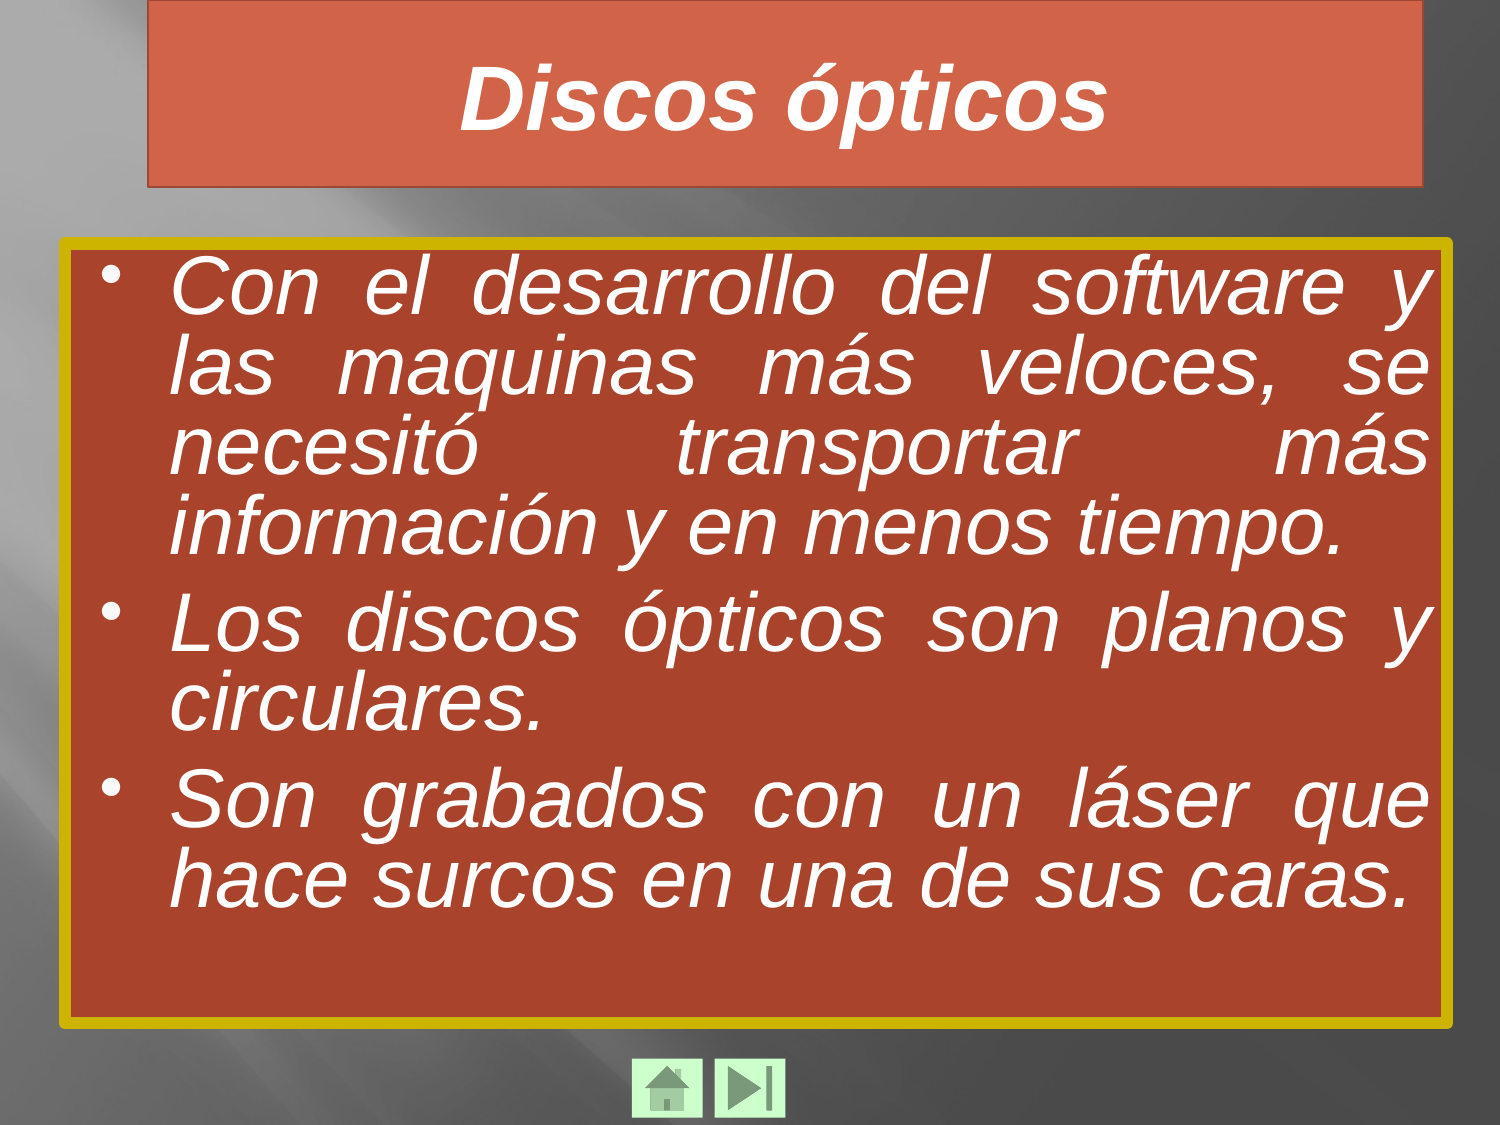

# Discos ópticos
Con el desarrollo del software y las maquinas más veloces, se necesitó transportar más información y en menos tiempo.
Los discos ópticos son planos y circulares.
Son grabados con un láser que hace surcos en una de sus caras.